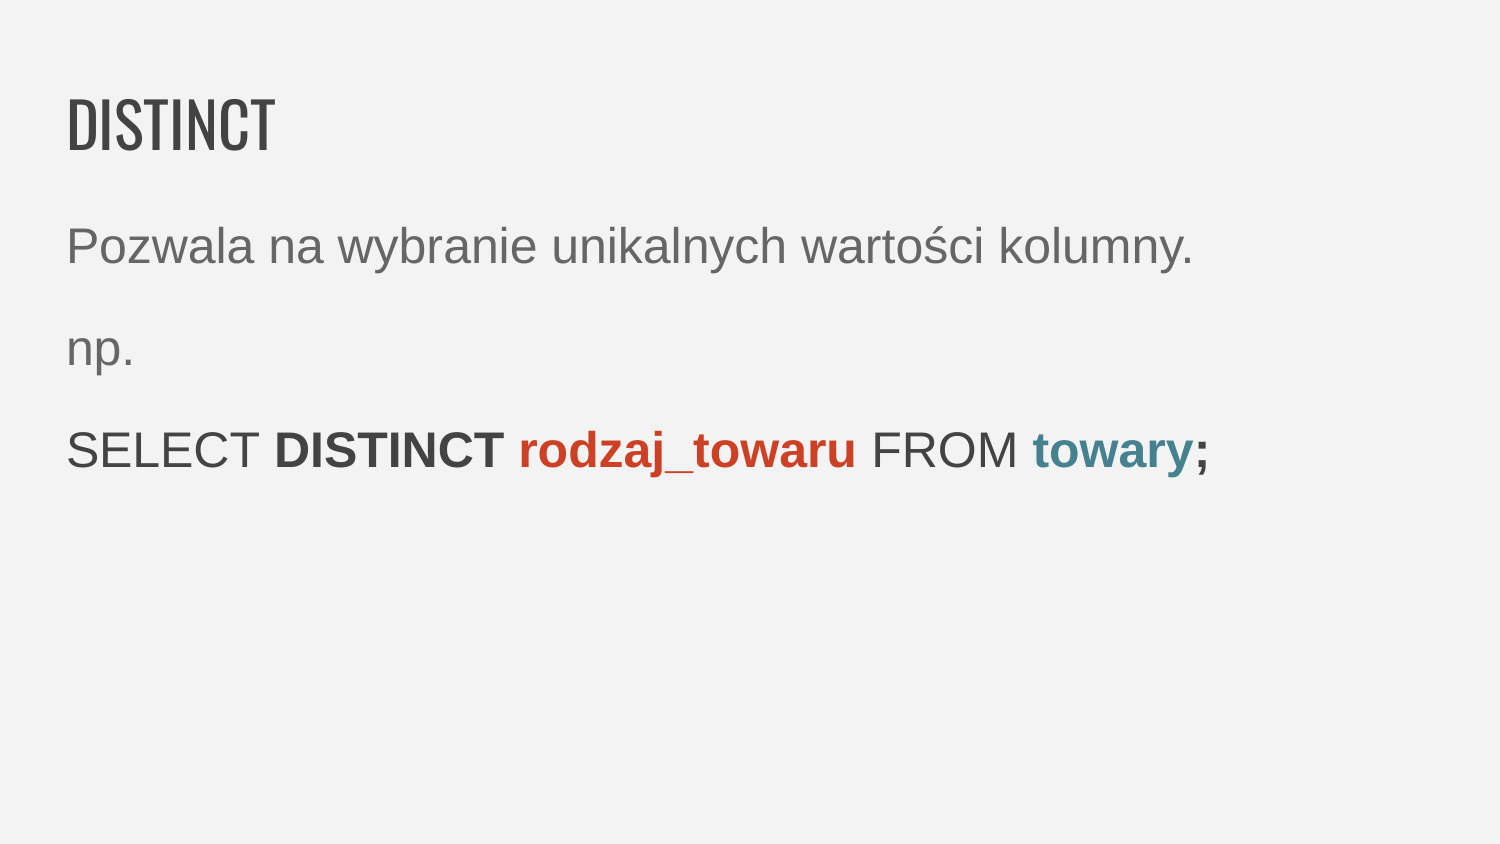

# DISTINCT
Pozwala na wybranie unikalnych wartości kolumny.
np.
SELECT DISTINCT rodzaj_towaru FROM towary;